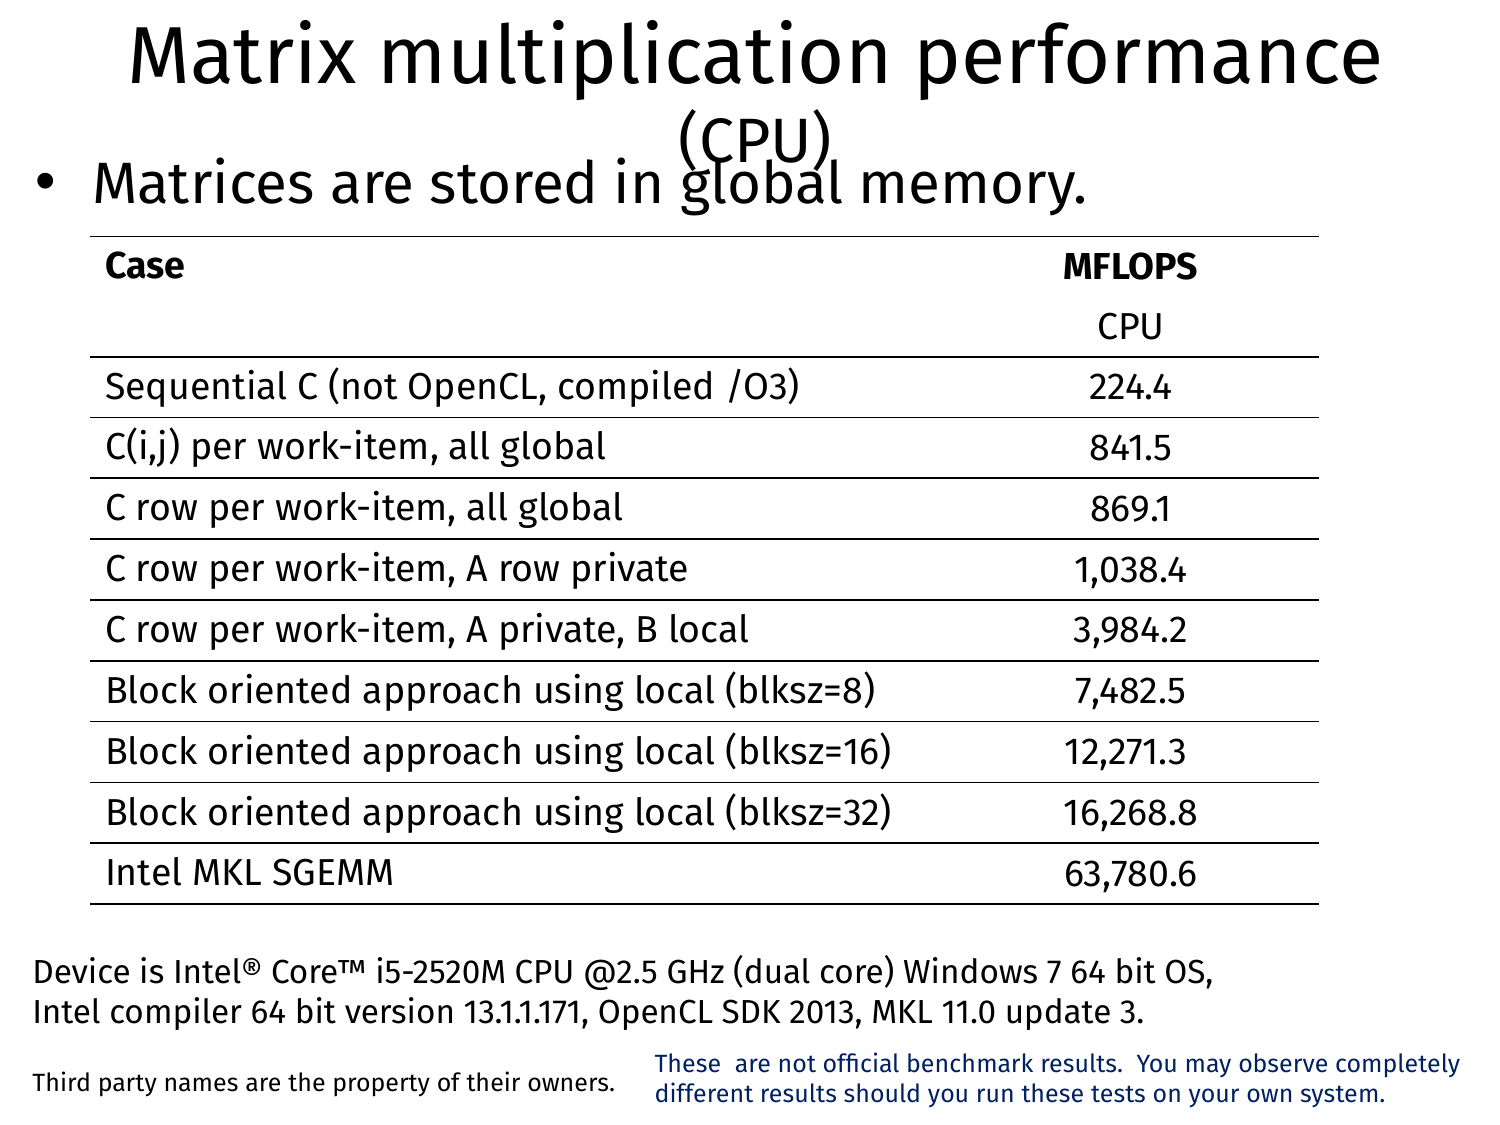

# Matrix multiplication performance (CPU)
Matrices are stored in global memory.
| Case | MFLOPS |
| --- | --- |
|  | CPU |
| Sequential C (not OpenCL, compiled /O3) | 224.4 |
| C(i,j) per work-item, all global | 841.5 |
| C row per work-item, all global | 869.1 |
| C row per work-item, A row private | 1,038.4 |
| C row per work-item, A private, B local | 3,984.2 |
| Block oriented approach using local (blksz=8) | 7,482.5 |
| Block oriented approach using local (blksz=16) | 12,271.3 |
| Block oriented approach using local (blksz=32) | 16,268.8 |
| Intel MKL SGEMM | 63,780.6 |
Device is Intel® Core™ i5-2520M CPU @2.5 GHz (dual core) Windows 7 64 bit OS,
Intel compiler 64 bit version 13.1.1.171, OpenCL SDK 2013, MKL 11.0 update 3.
These  are not official benchmark results.  You may observe completely different results should you run these tests on your own system.
Third party names are the property of their owners.